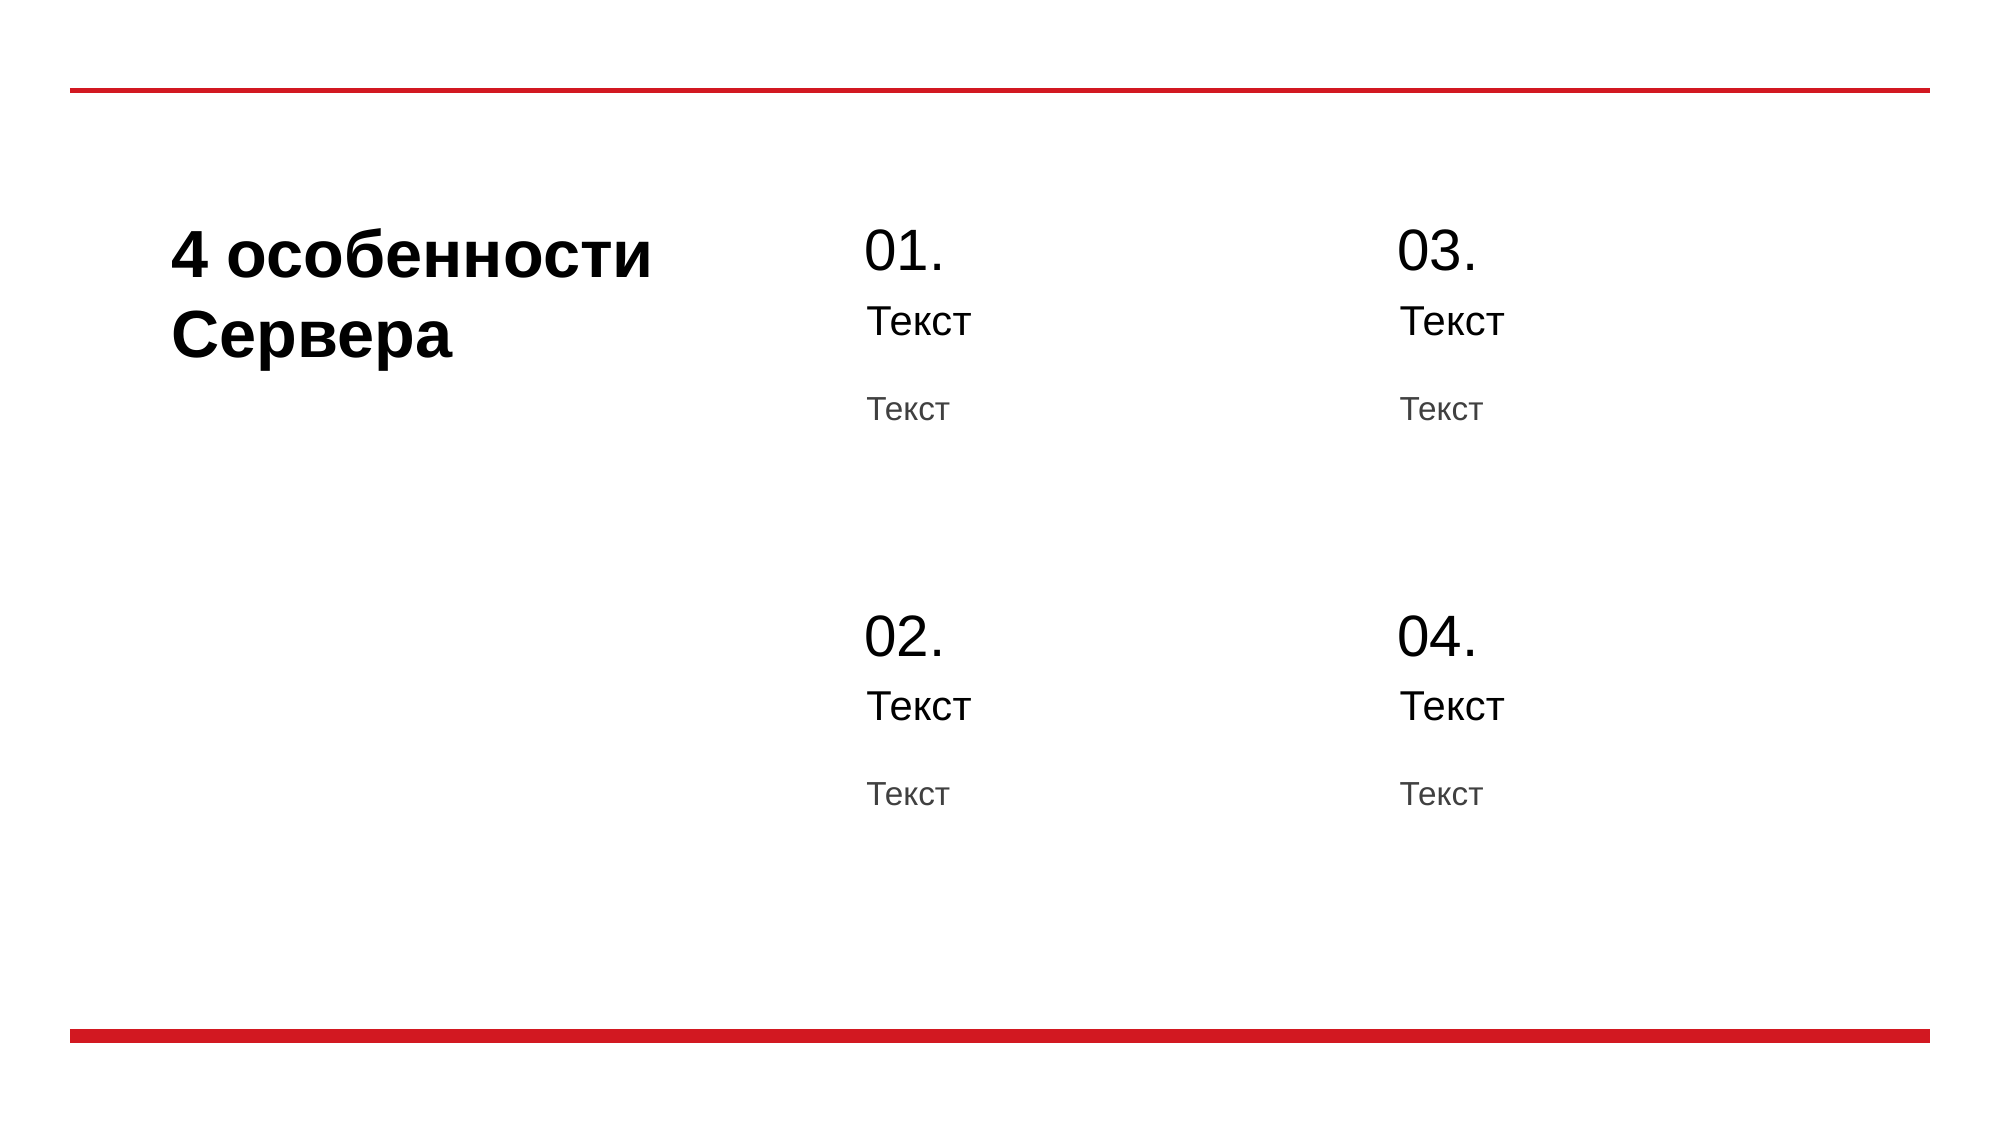

4 особенности
Сервера
01.
03.
Текст
Текст
Текст
Текст
02.
04.
Текст
Текст
Текст
Текст